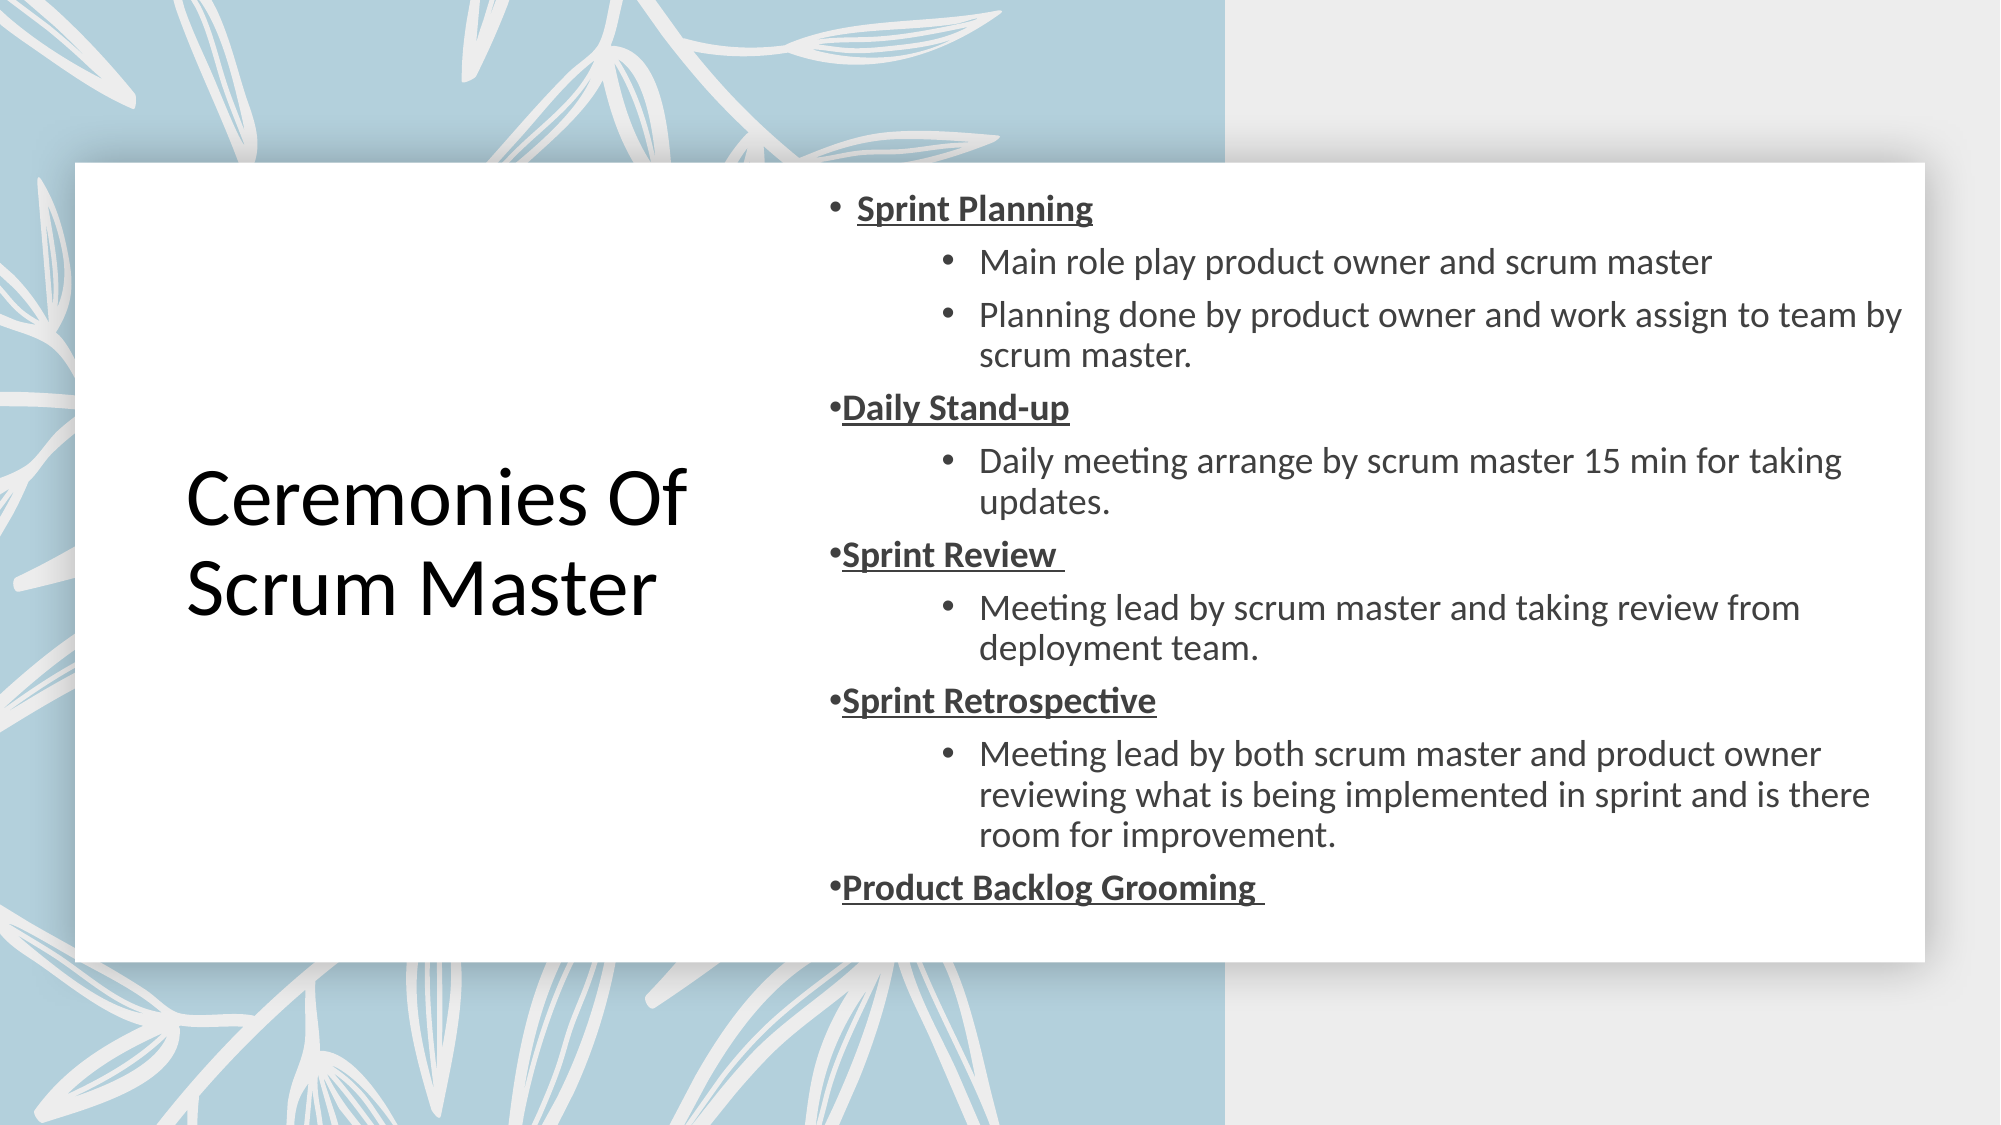

Sprint Planning
Main role play product owner and scrum master
Planning done by product owner and work assign to team by scrum master.
Daily Stand-up
Daily meeting arrange by scrum master 15 min for taking updates.
Sprint Review
Meeting lead by scrum master and taking review from deployment team.
Sprint Retrospective
Meeting lead by both scrum master and product owner reviewing what is being implemented in sprint and is there room for improvement.
Product Backlog Grooming

Ceremonies Of Scrum Master